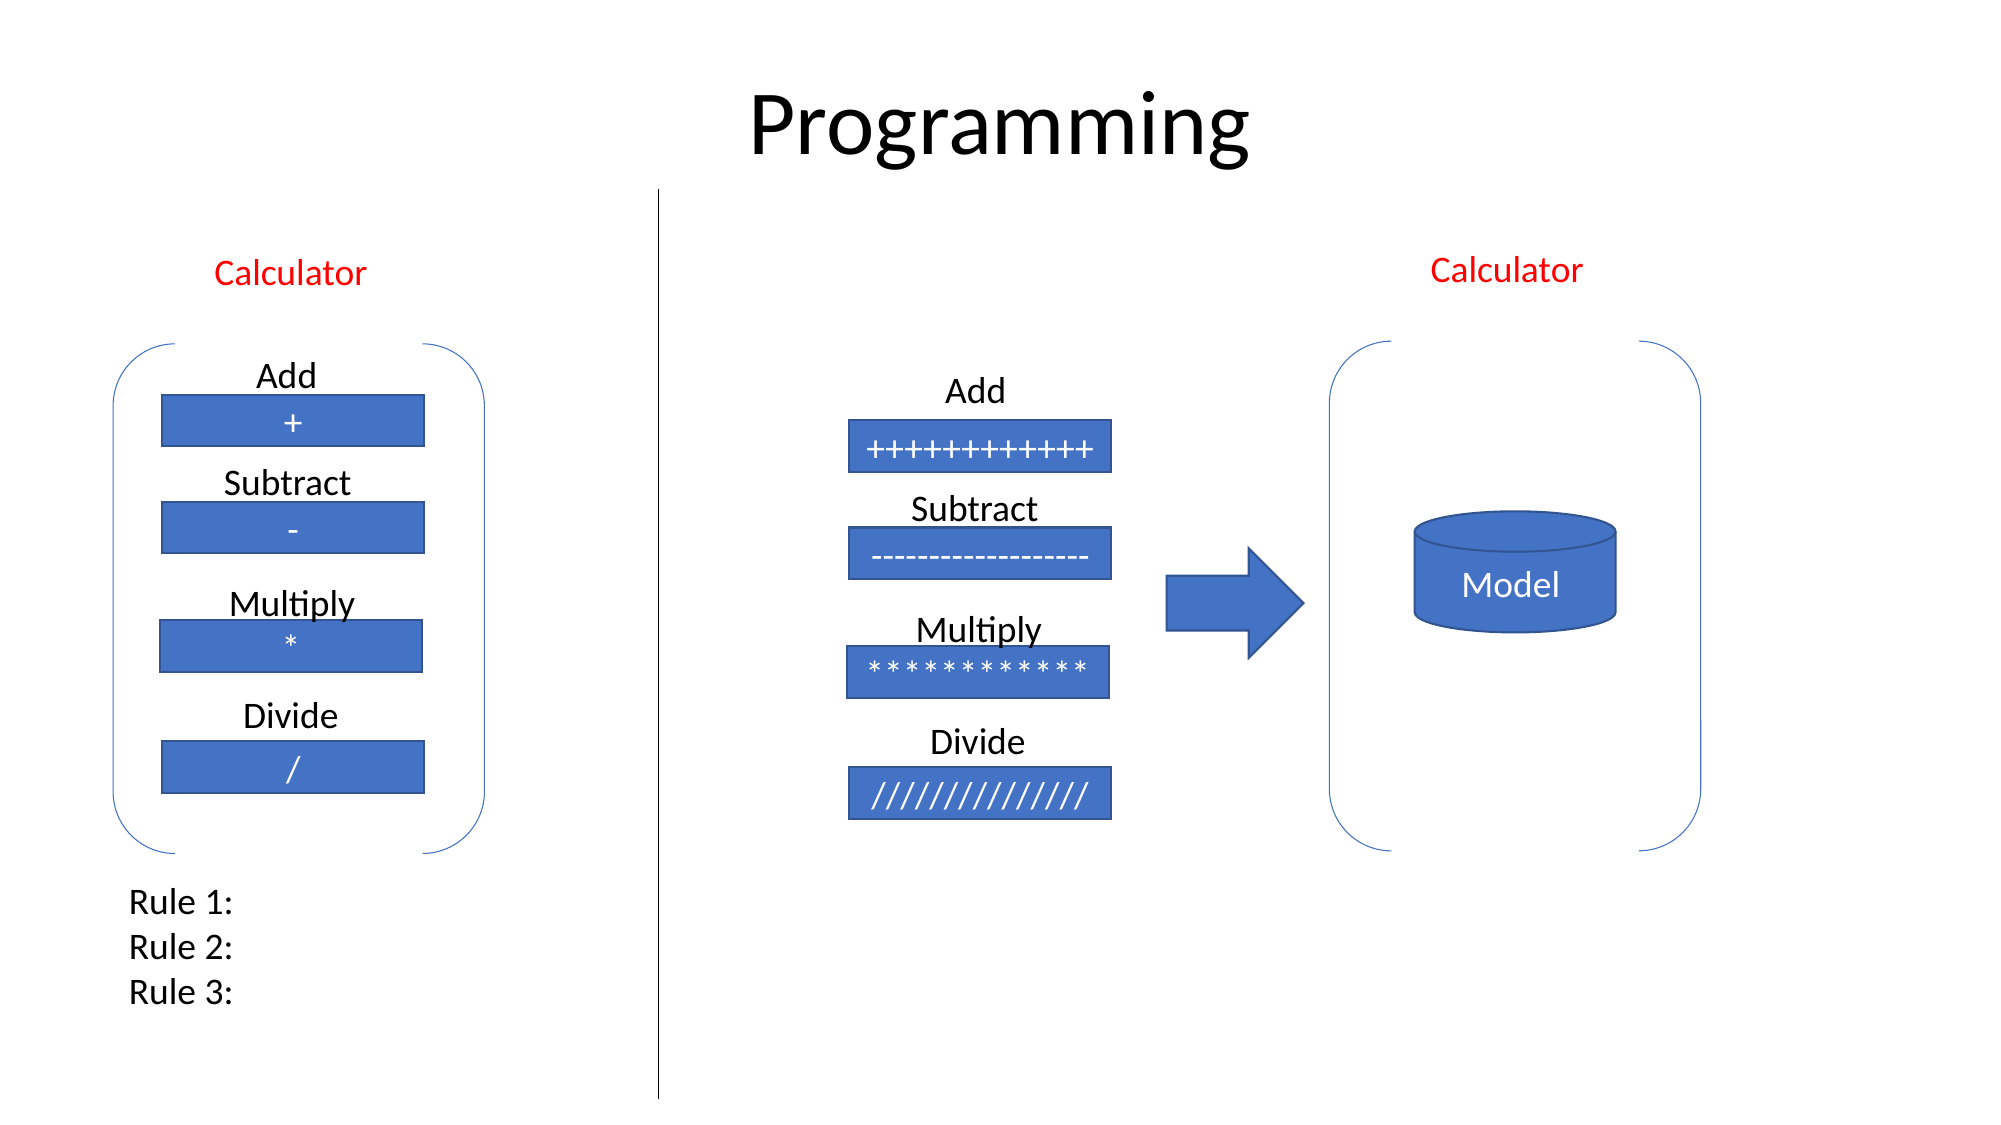

# Programming
Calculator
Calculator

Add
Add
+
++++++++++++
Subtract
Subtract
-
Model
-------------------

Multiply
Multiply
*
************
Divide
Divide
/
///////////////
Rule 1:
Rule 2:
Rule 3: